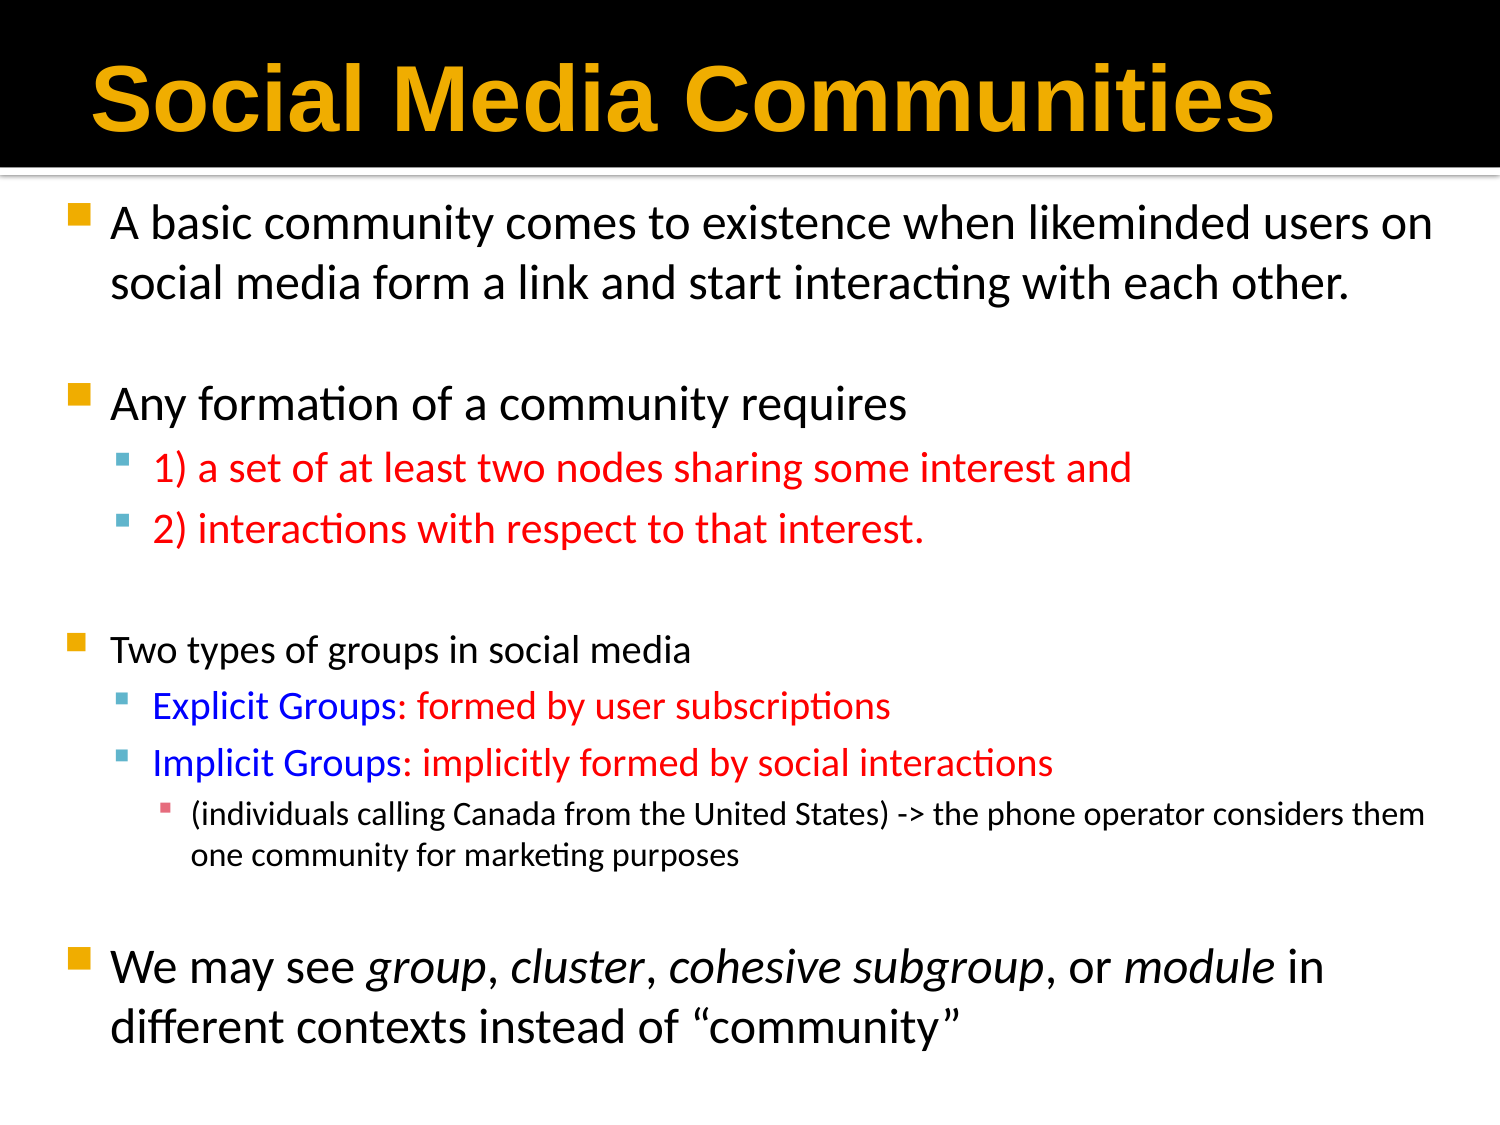

# Social Media Communities
A basic community comes to existence when likeminded users on social media form a link and start interacting with each other.

Any formation of a community requires
1) a set of at least two nodes sharing some interest and
2) interactions with respect to that interest.

Two types of groups in social media
Explicit Groups: formed by user subscriptions
Implicit Groups: implicitly formed by social interactions
(individuals calling Canada from the United States) -> the phone operator considers them one community for marketing purposes

We may see group, cluster, cohesive subgroup, or module in different contexts instead of “community”